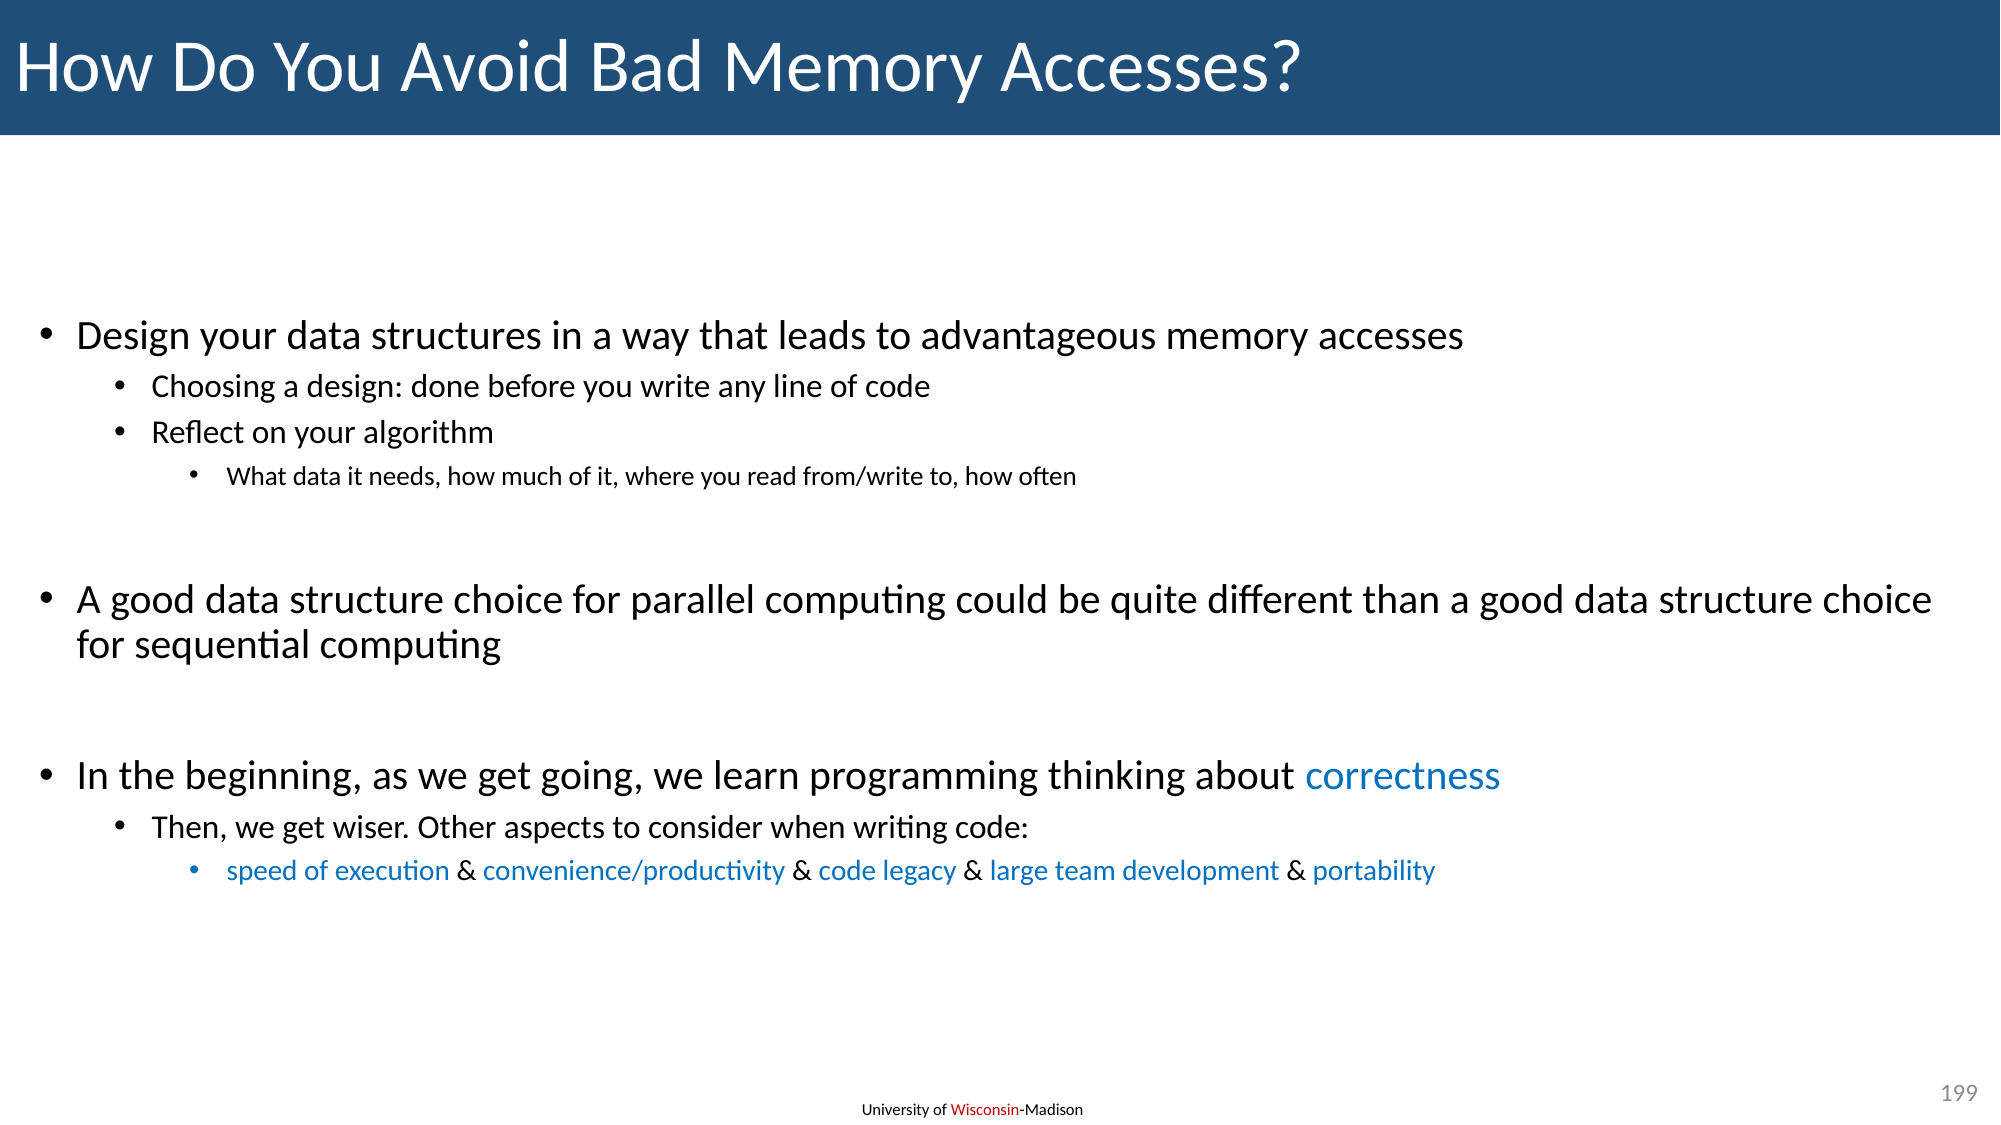

# How Do You Avoid Bad Memory Accesses?

Design your data structures in a way that leads to advantageous memory accesses
Choosing a design: done before you write any line of code
Reflect on your algorithm
What data it needs, how much of it, where you read from/write to, how often

A good data structure choice for parallel computing could be quite different than a good data structure choice for sequential computing

In the beginning, as we get going, we learn programming thinking about correctness
Then, we get wiser. Other aspects to consider when writing code:
speed of execution & convenience/productivity & code legacy & large team development & portability
199